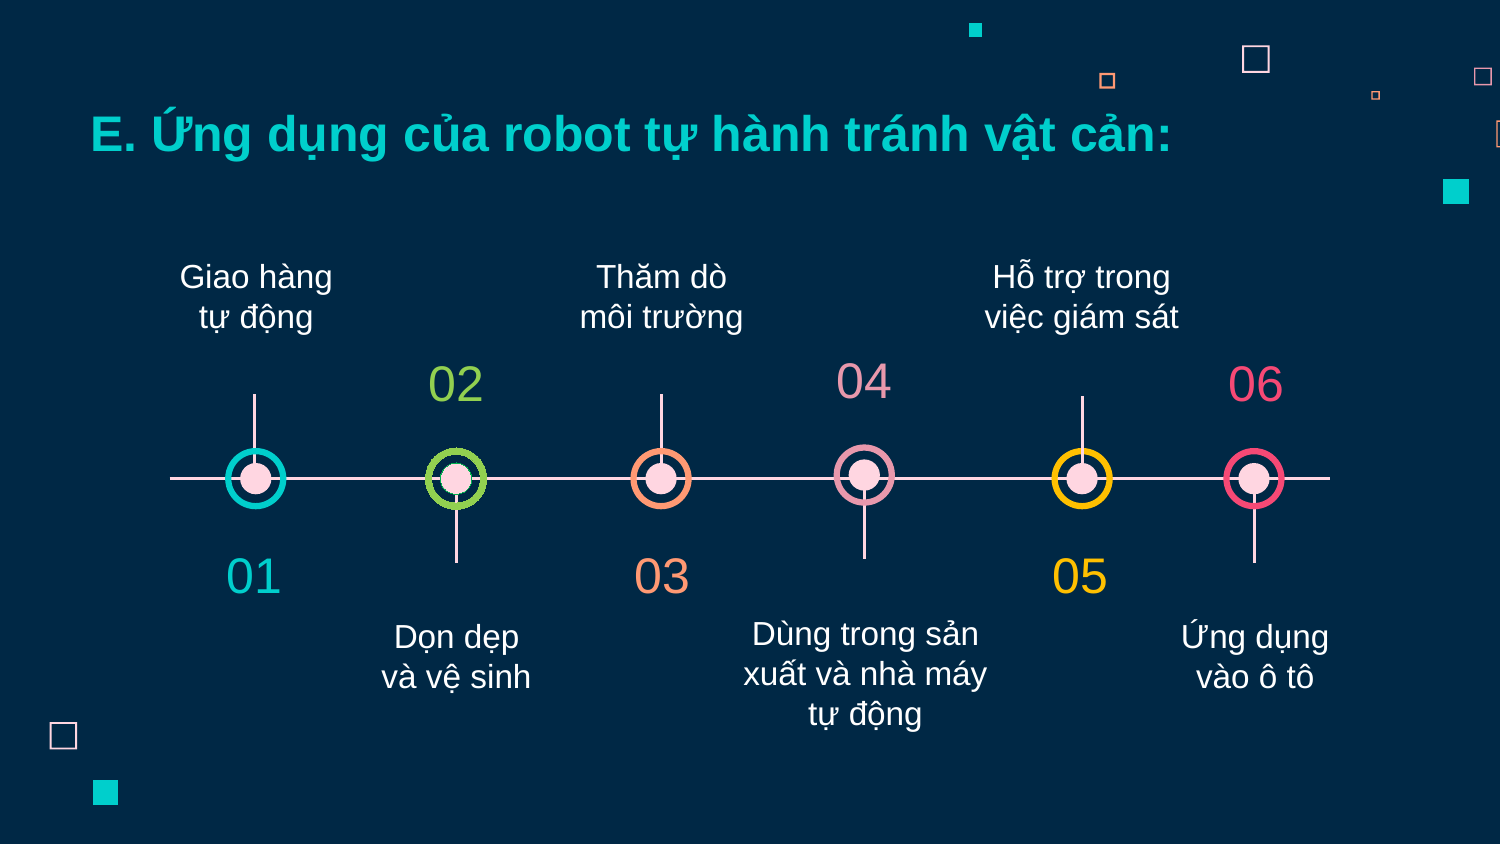

E. Ứng dụng của robot tự hành tránh vật cản:

Giao hàng tự động
Hỗ trợ trong việc giám sát
Thăm dò môi trường
04
02
06

01
03
05
Dùng trong sản xuất và nhà máy tự động
Ứng dụng vào ô tô
Dọn dẹp và vệ sinh